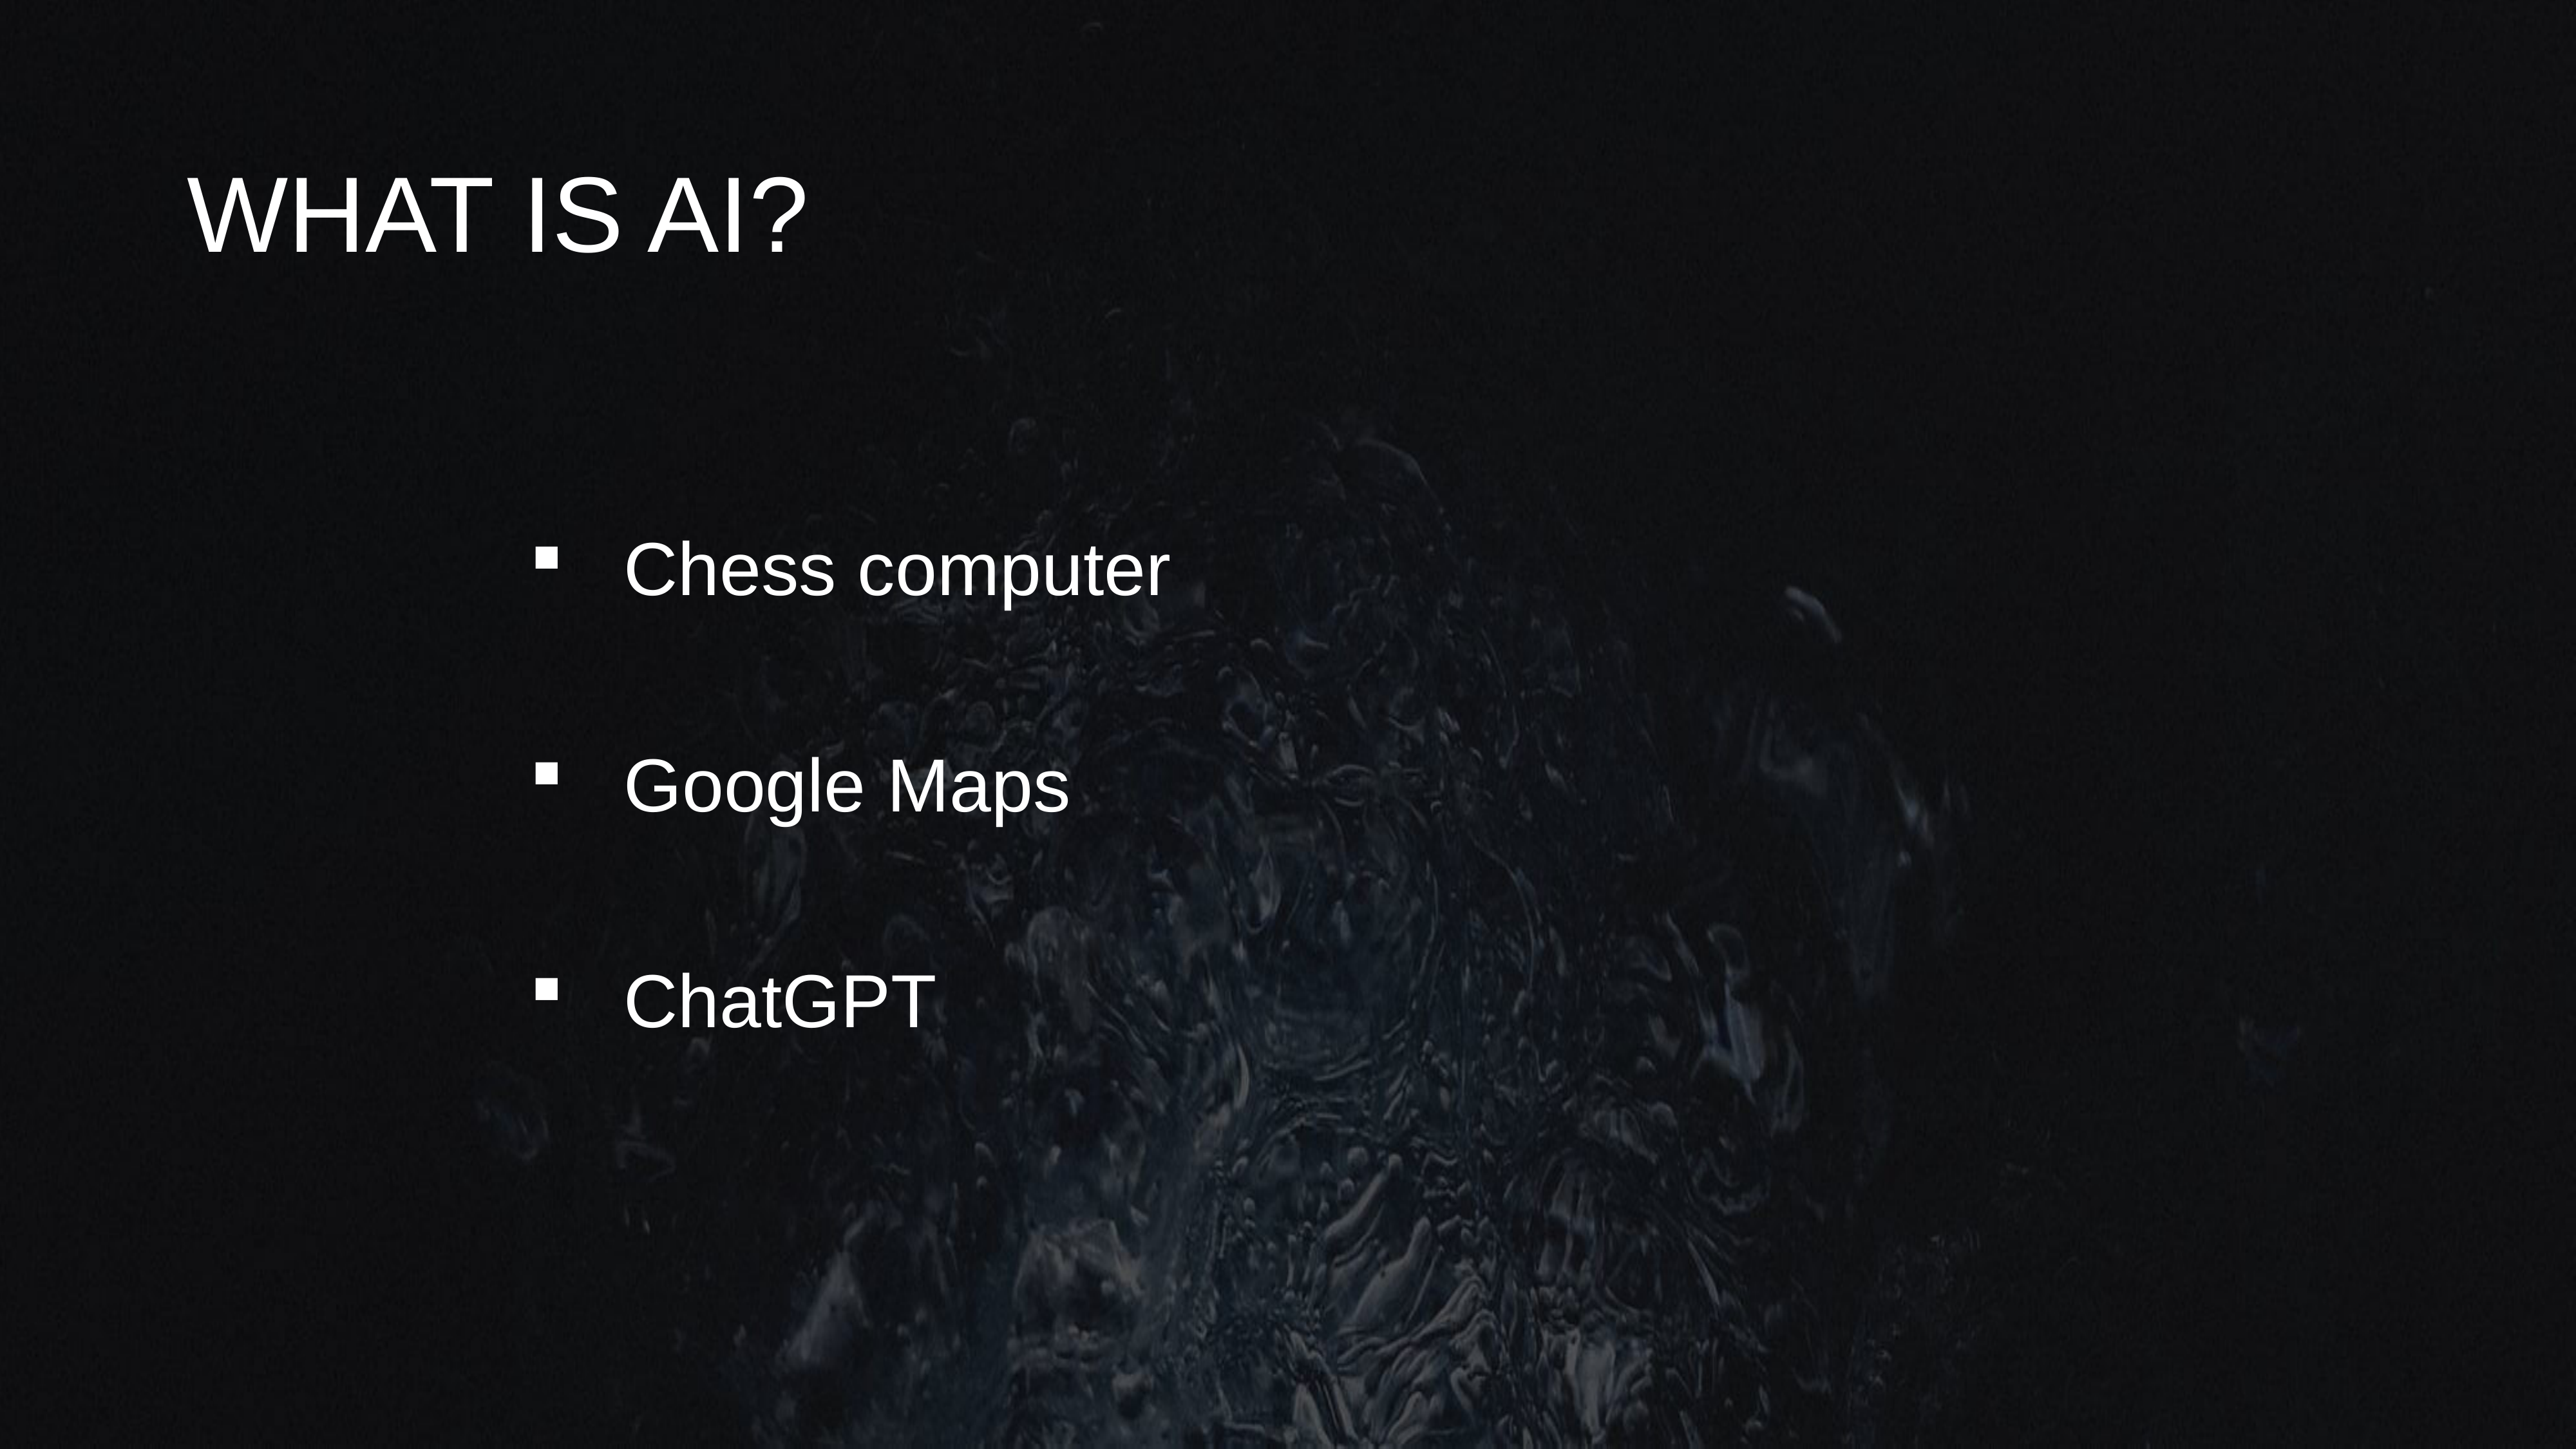

# What is AI?
Chess computer

Google Maps

ChatGPT